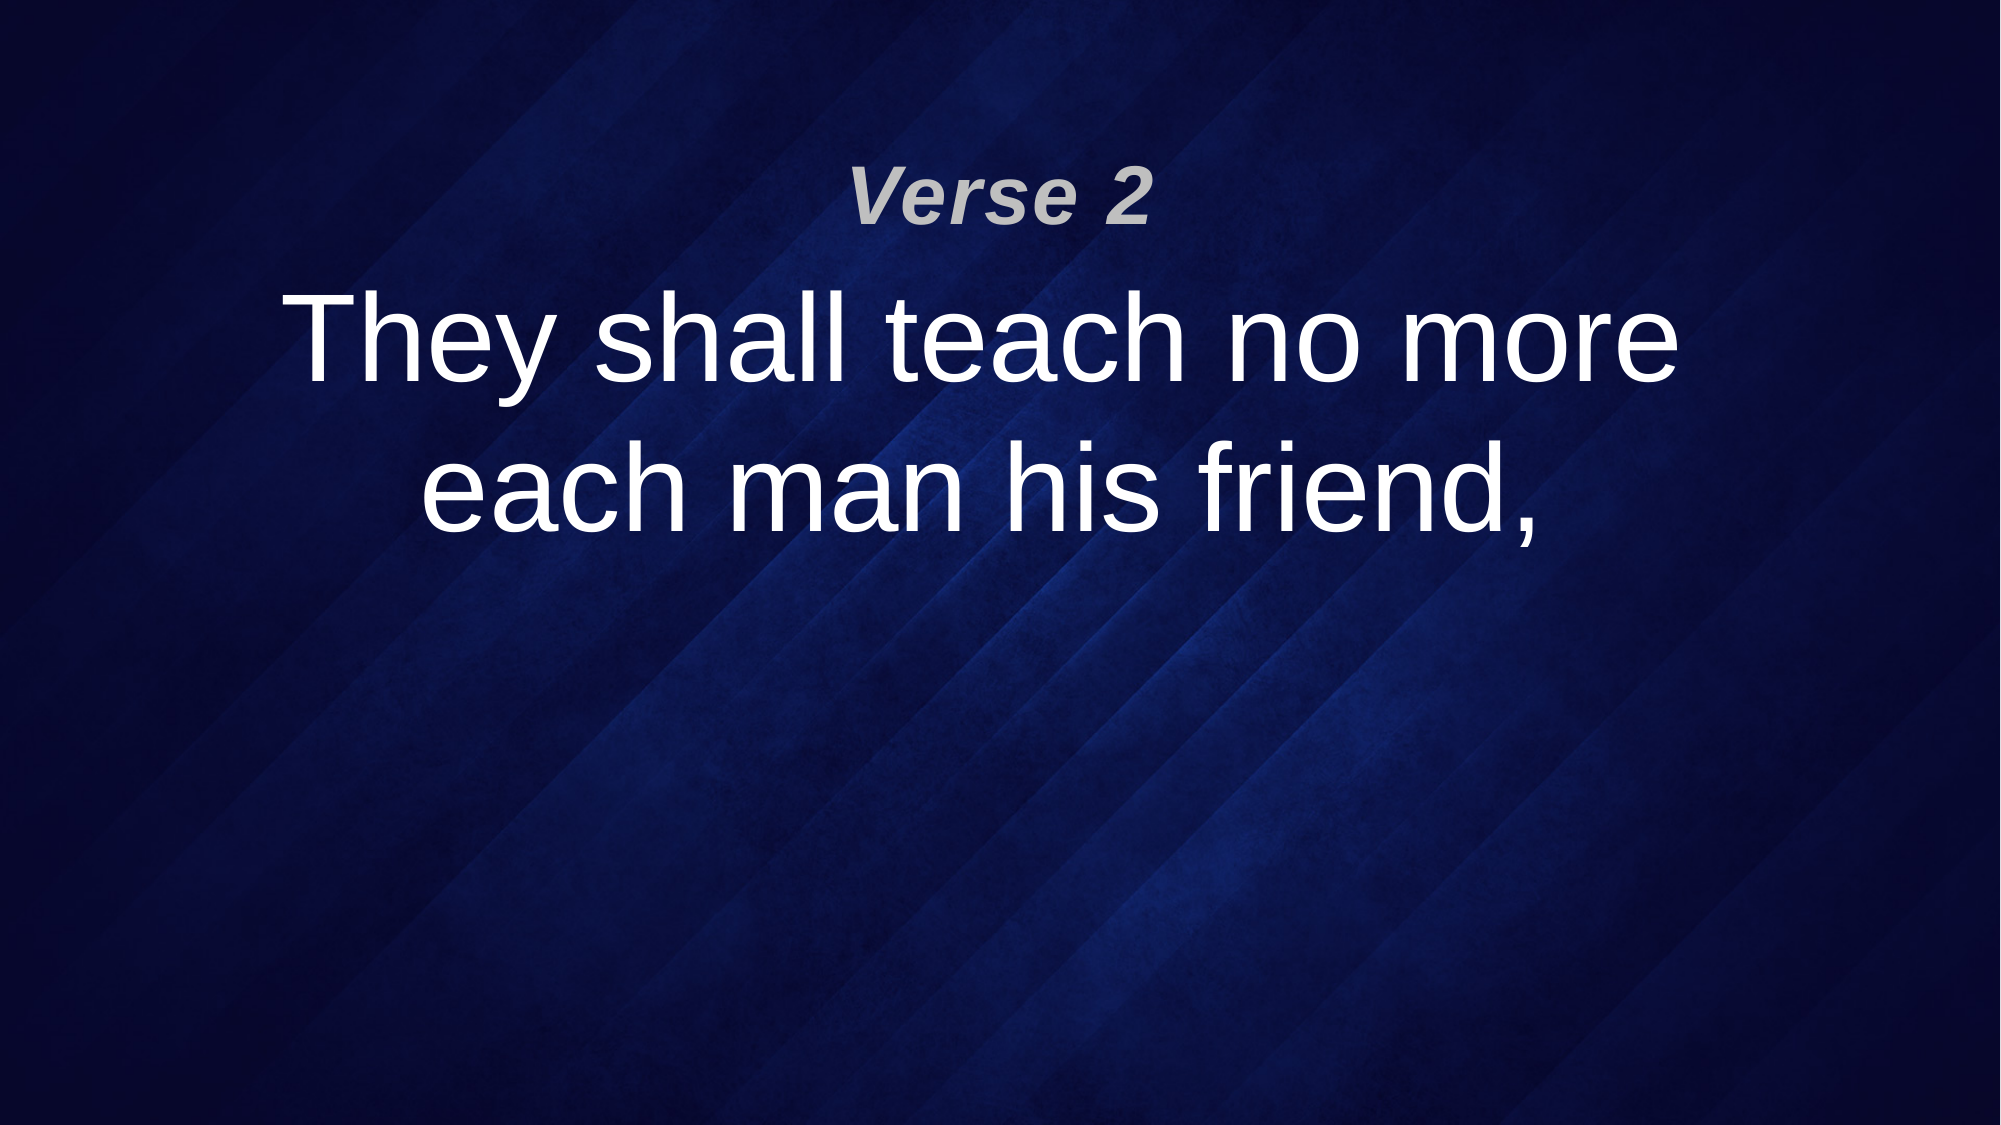

Verse 2
# They shall teach no more each man his friend,